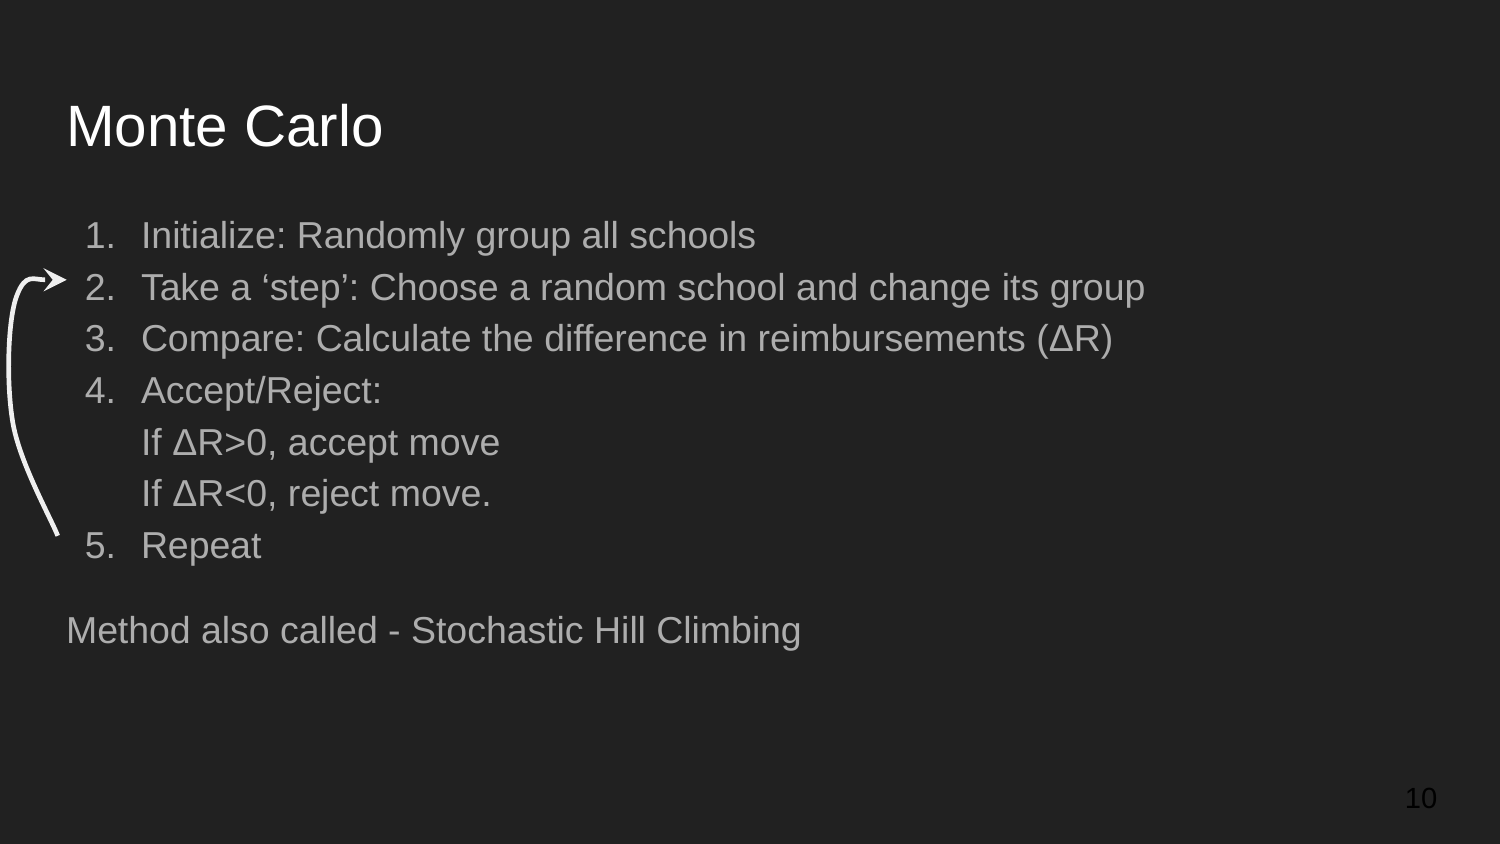

# Monte Carlo
Initialize: Randomly group all schools
Take a ‘step’: Choose a random school and change its group
Compare: Calculate the difference in reimbursements (ΔR)
Accept/Reject:
If ΔR>0, accept move
If ΔR<0, reject move.
Repeat
Method also called - Stochastic Hill Climbing

10